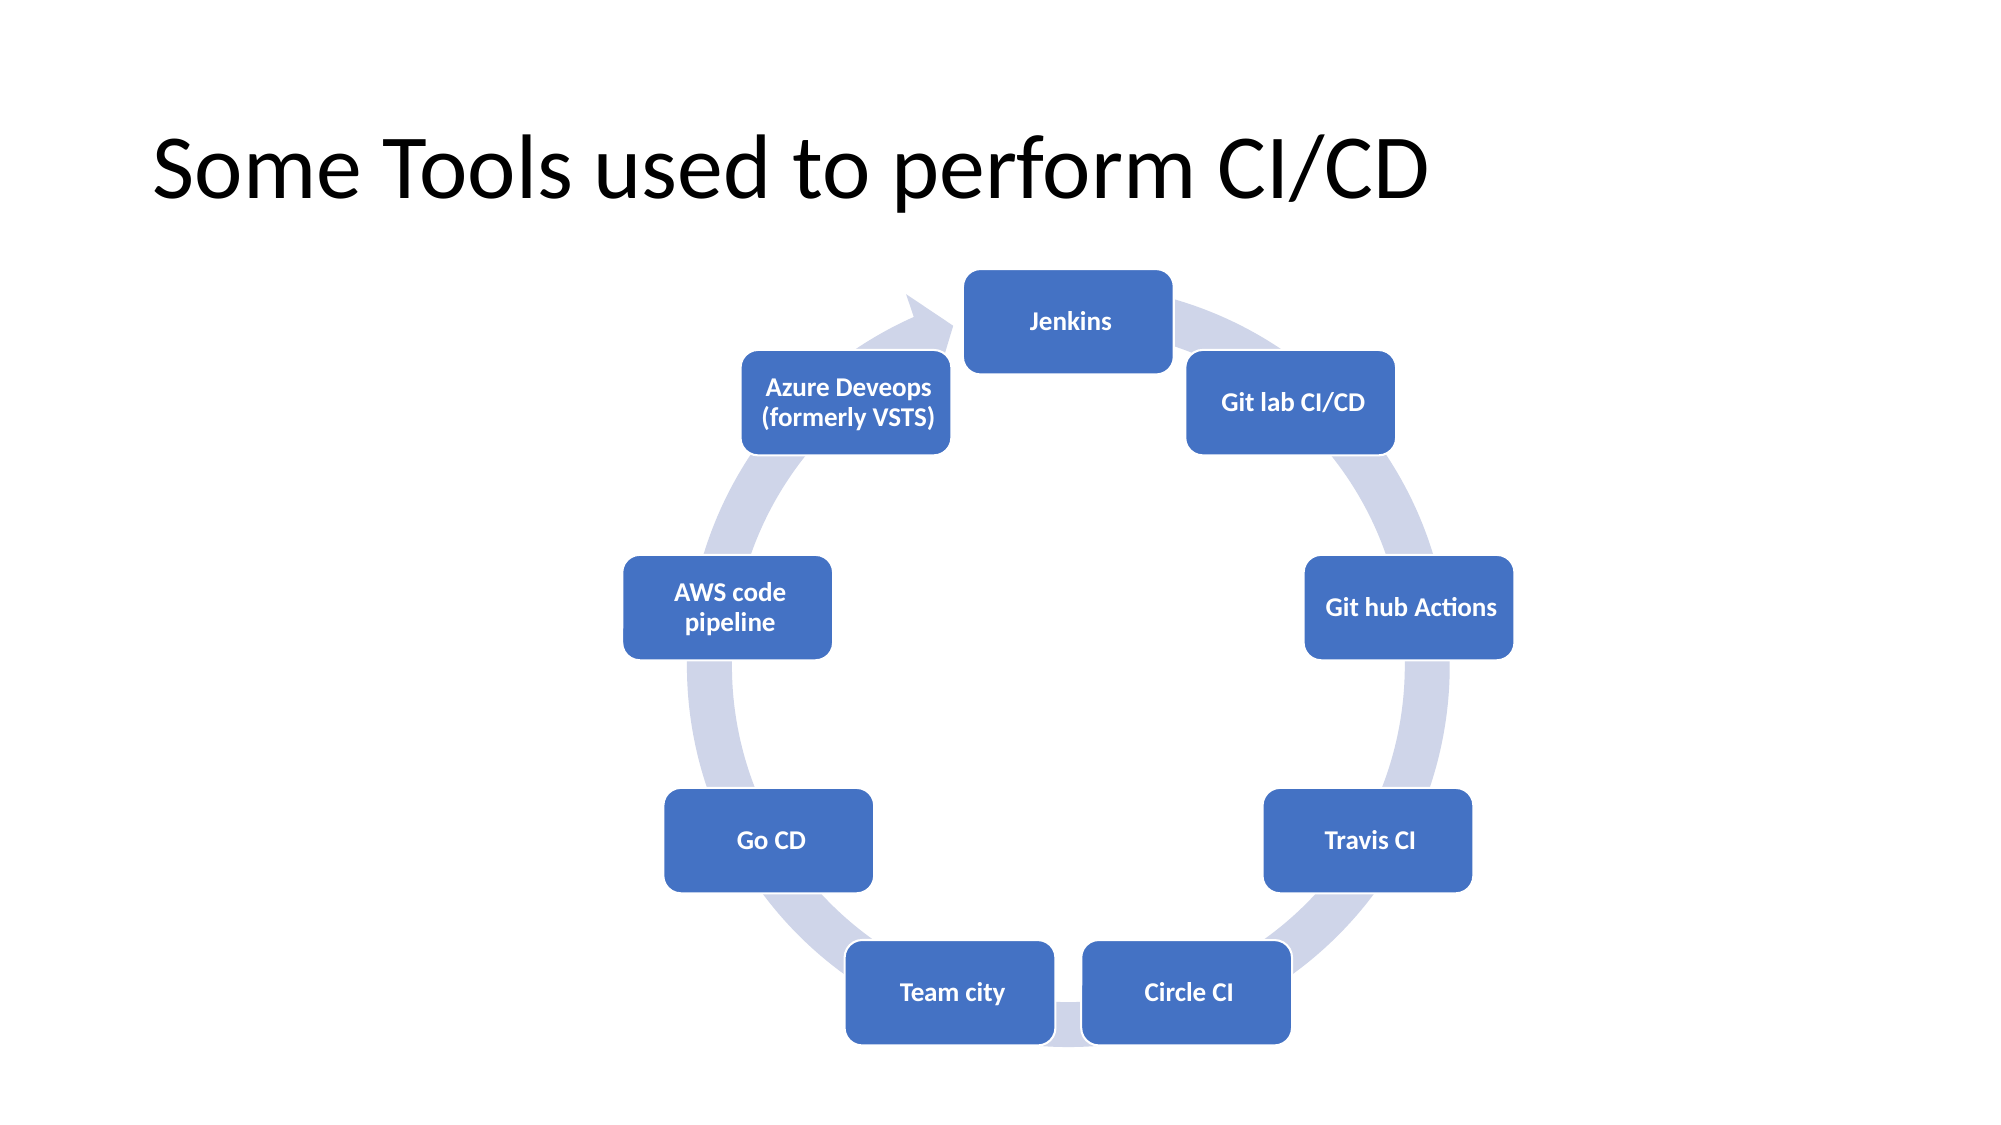

# Some Tools used to perform CI/CD
Jenkins
Git lab CI/CD
Git hub Actions
Travis CI
Circle CI
Team city
Go CD
AWS code pipeline
Azure Deveops (formerly VSTS)